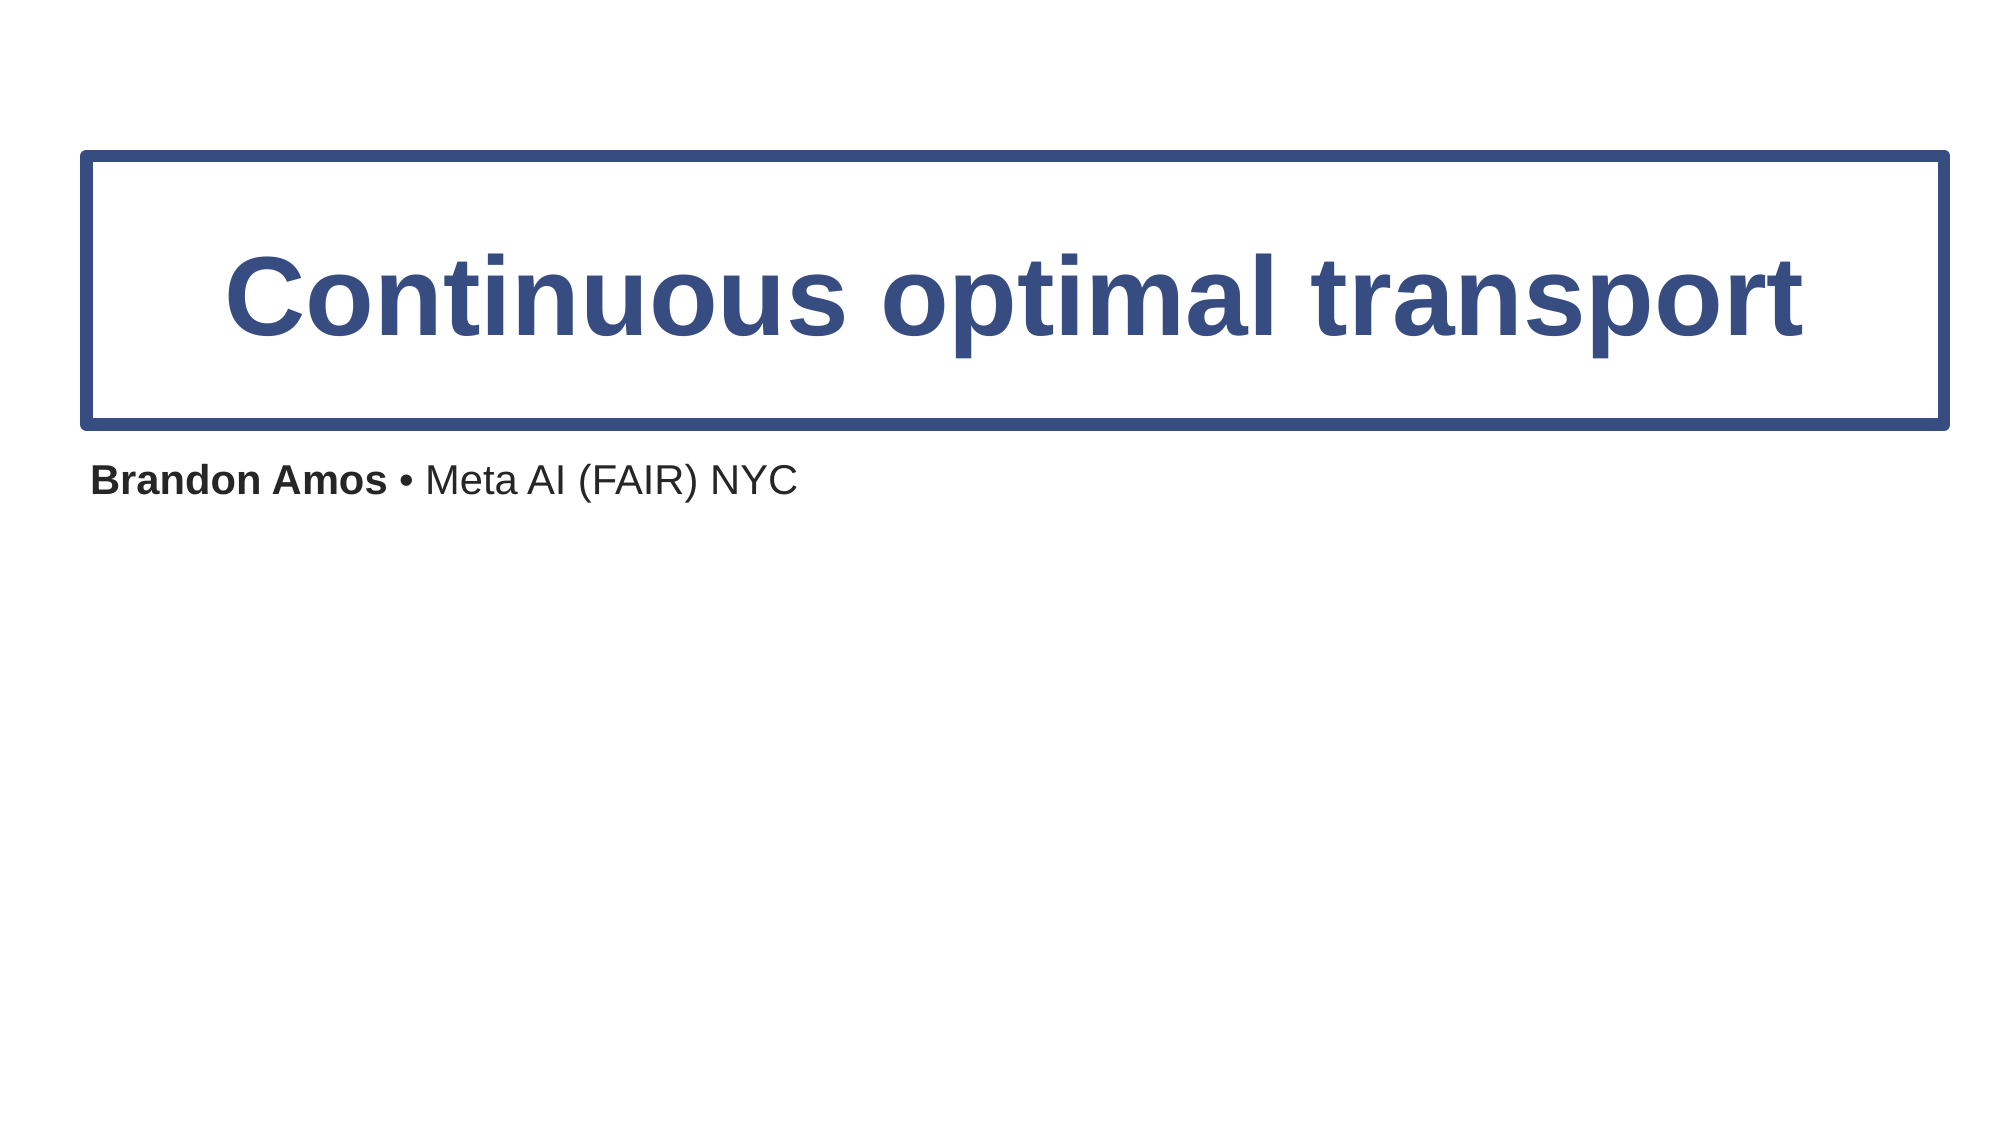

Continuous optimal transport
Brandon Amos • Meta AI (FAIR) NYC